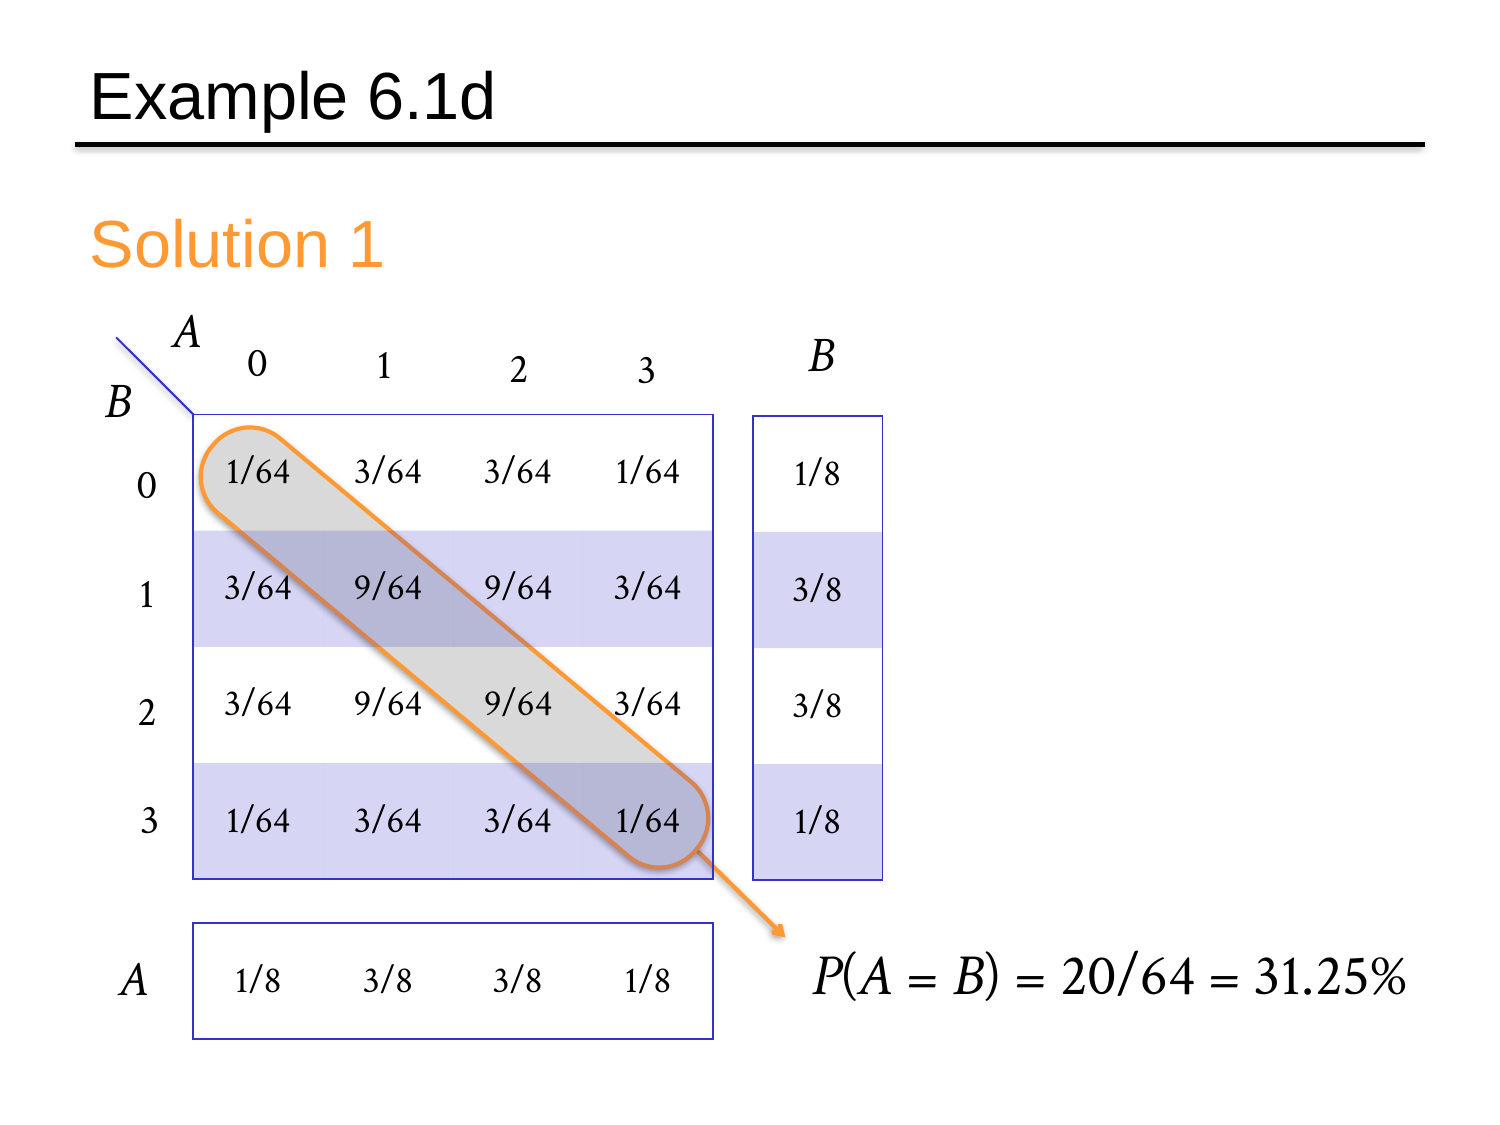

# Example 6.1d
Solution 1
A
0
1
2
3
B
0
1
2
3
B
| 1/64 | 3/64 | 3/64 | 1/64 |
| --- | --- | --- | --- |
| 3/64 | 9/64 | 9/64 | 3/64 |
| 3/64 | 9/64 | 9/64 | 3/64 |
| 1/64 | 3/64 | 3/64 | 1/64 |
| 1/8 |
| --- |
| 3/8 |
| 3/8 |
| 1/8 |

| 1/8 | 3/8 | 3/8 | 1/8 |
| --- | --- | --- | --- |
P(A = B) = 20/64 = 31.25%
A